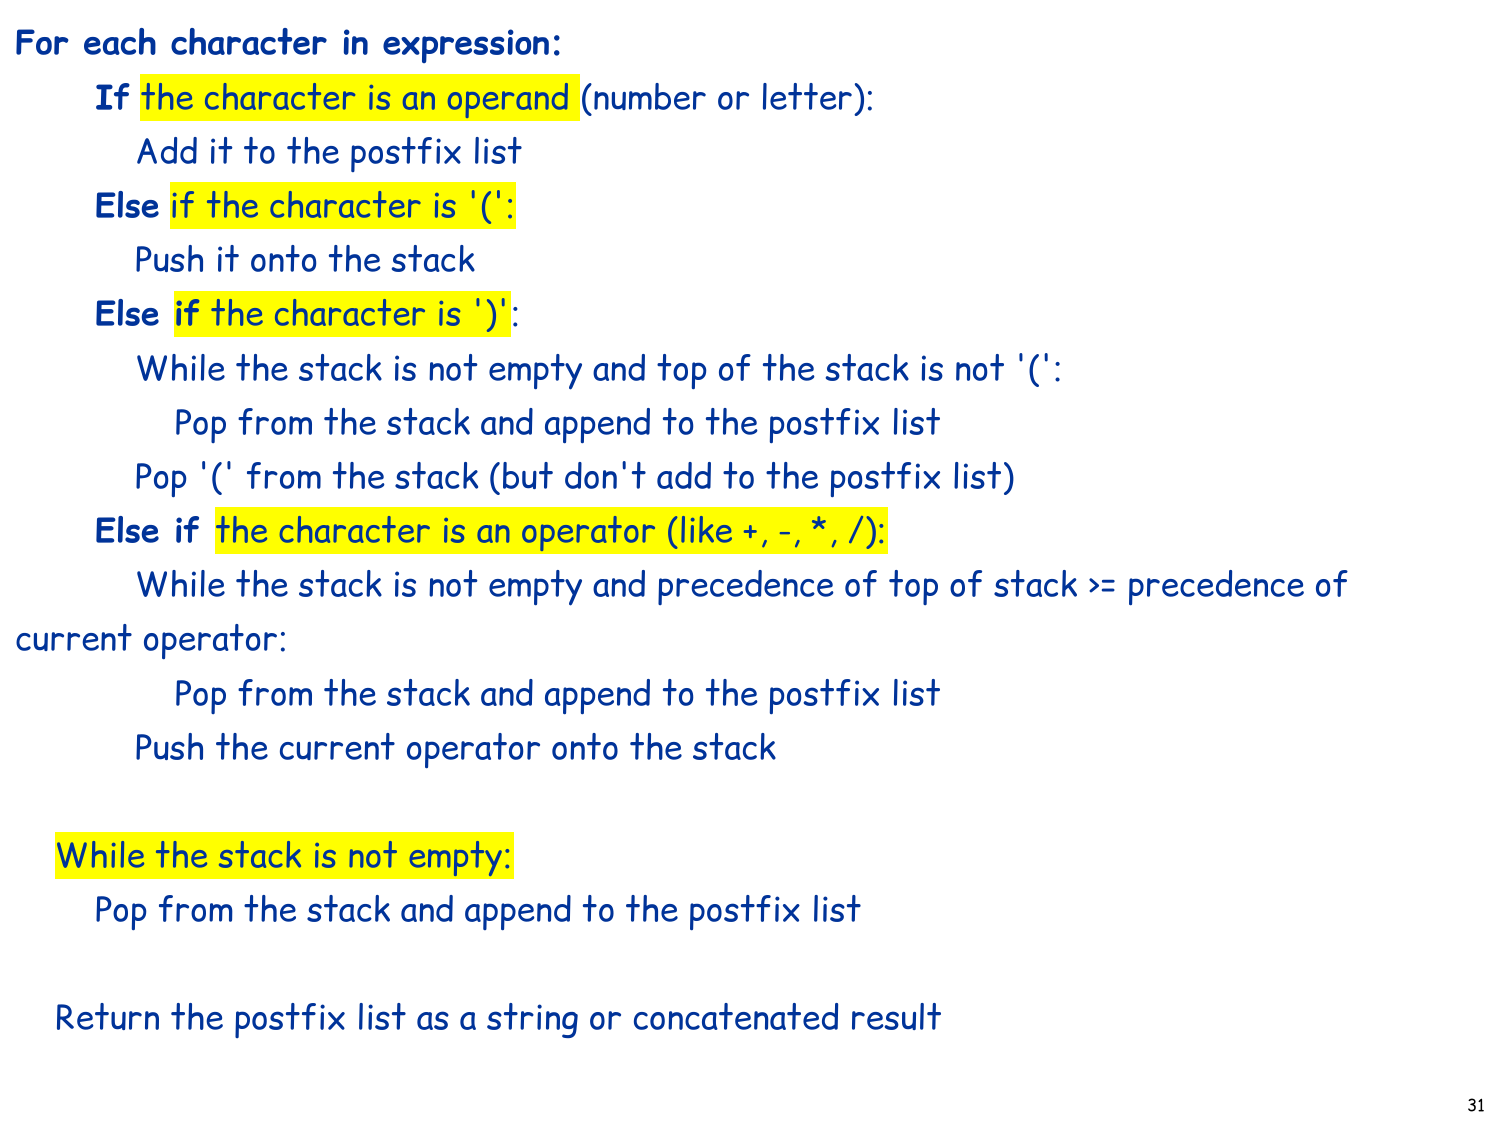

For each character in expression:
        If the character is an operand (number or letter):
            Add it to the postfix list
        Else if the character is '(':
            Push it onto the stack
        Else if the character is ')':
            While the stack is not empty and top of the stack is not '(':
                Pop from the stack and append to the postfix list
            Pop '(' from the stack (but don't add to the postfix list)
        Else if the character is an operator (like +, -, *, /):
            While the stack is not empty and precedence of top of stack >= precedence of current operator:
                Pop from the stack and append to the postfix list
            Push the current operator onto the stack

    While the stack is not empty:
        Pop from the stack and append to the postfix list

    Return the postfix list as a string or concatenated result

31